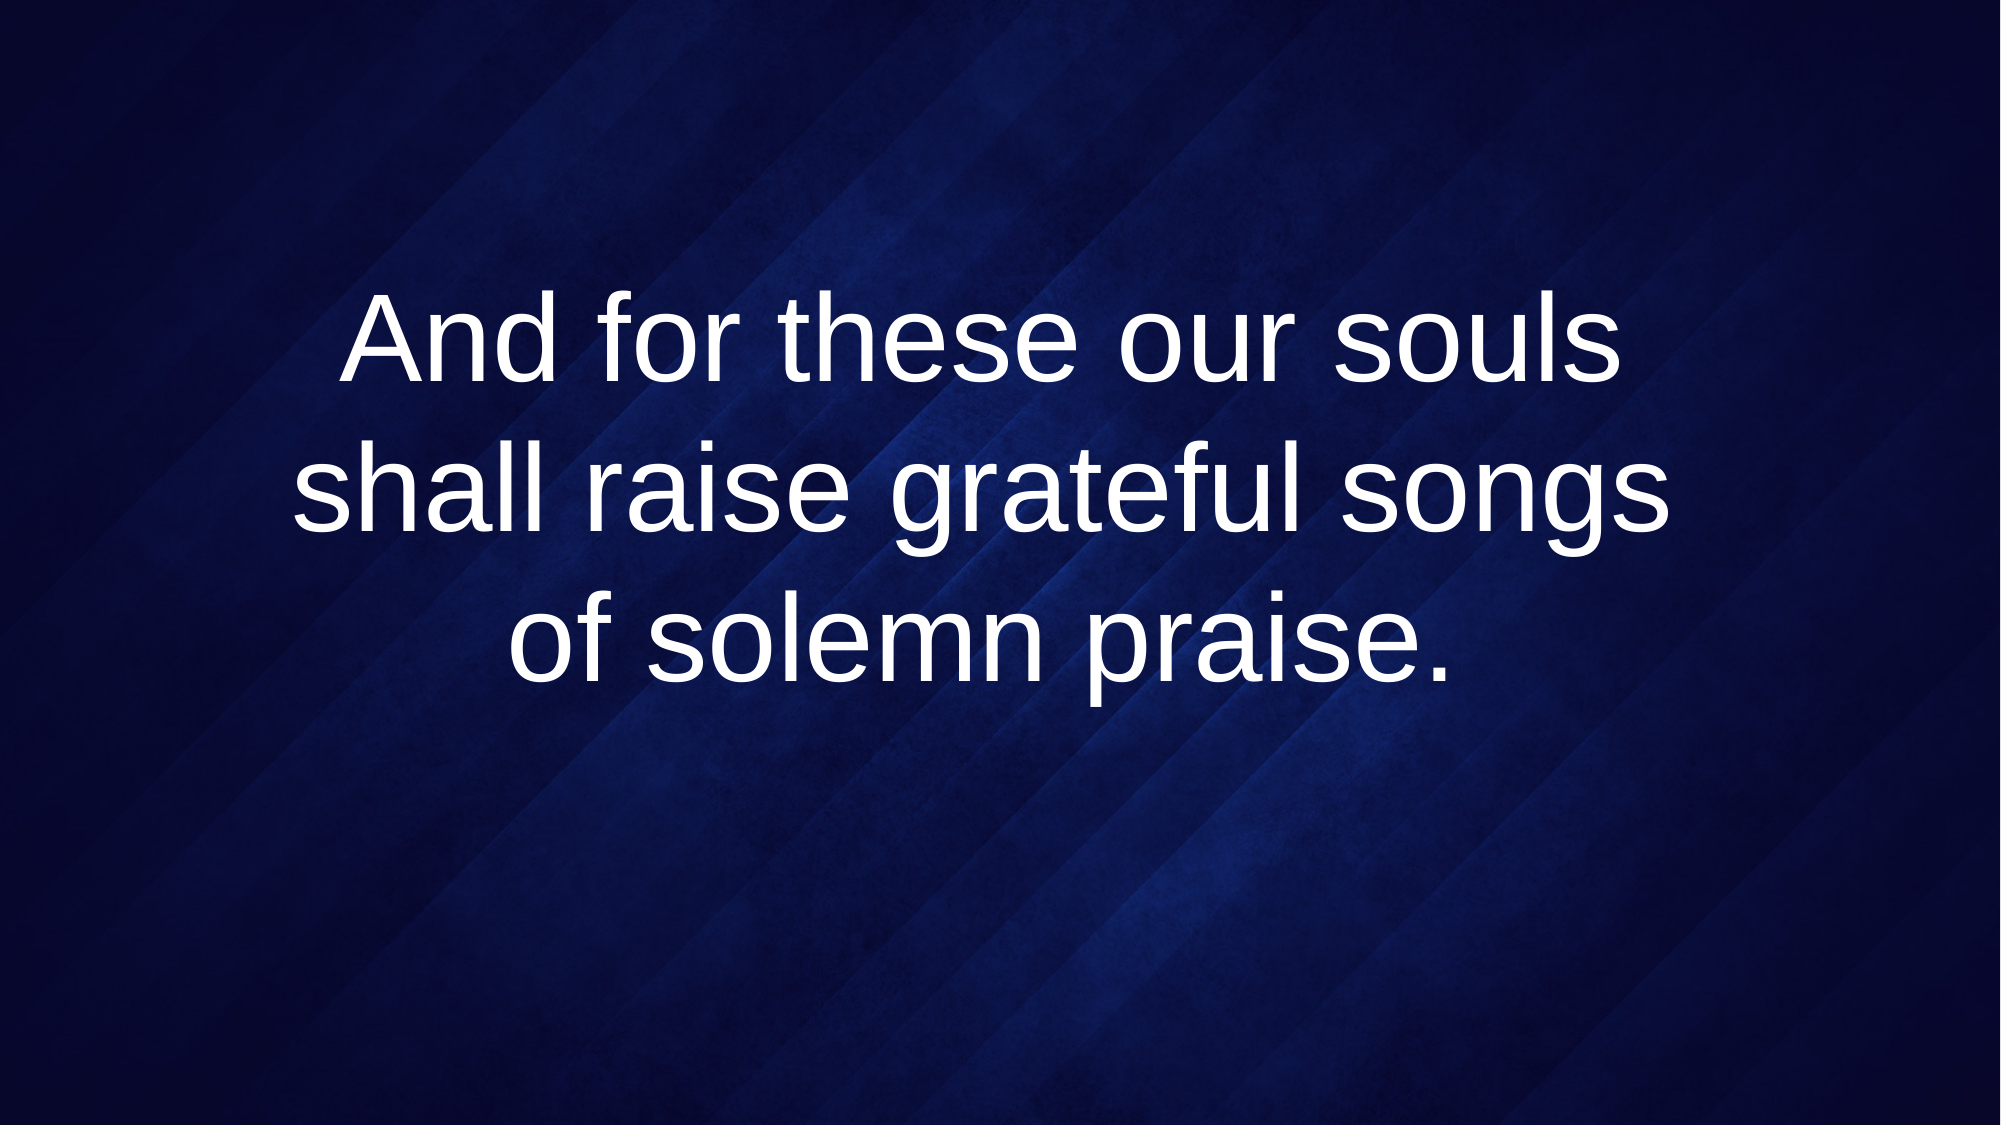

# And for these our souls shall raise grateful songs of solemn praise.